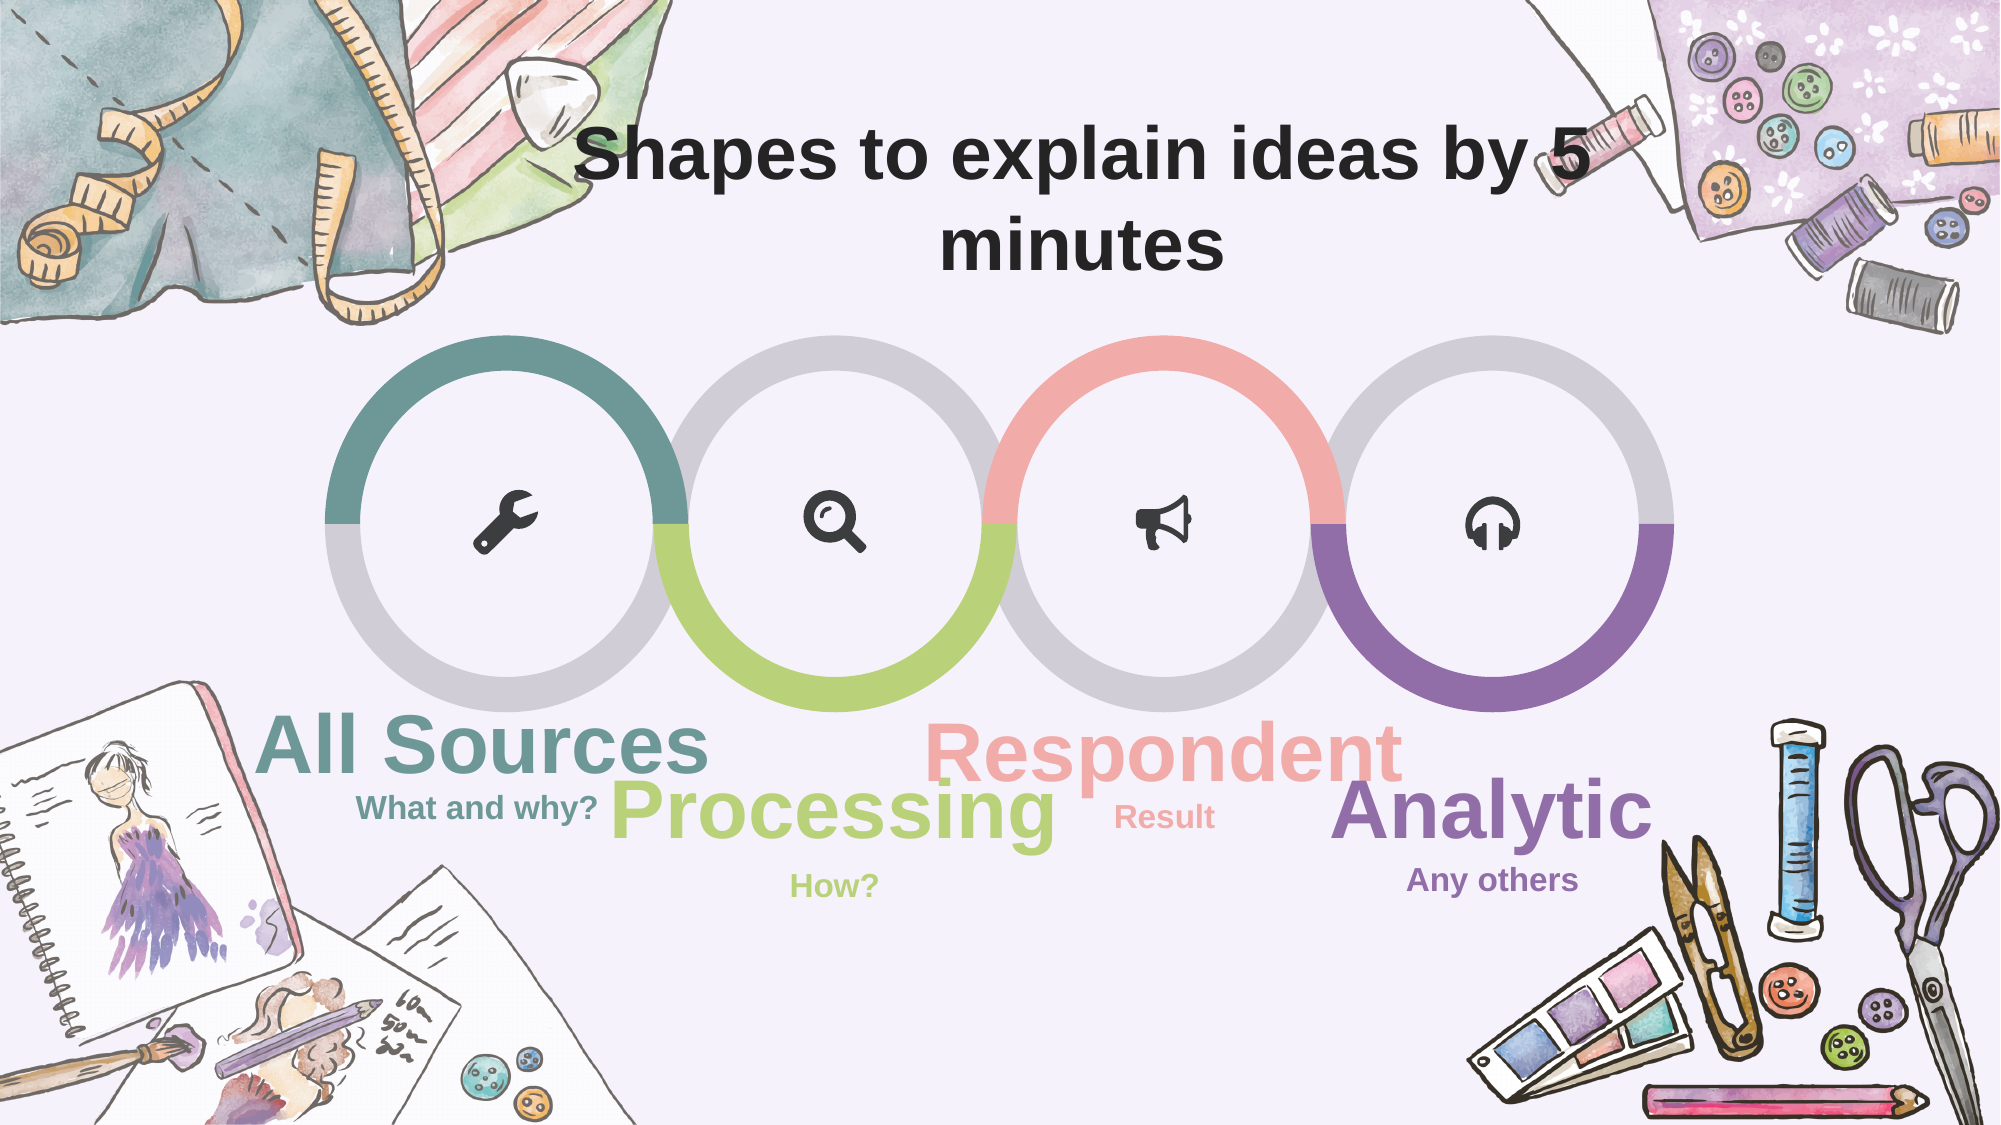

Shapes to explain ideas by 5 minutes

All Sources
Respondent
Processing
Analytic
What and why?
Result
Any others
How?